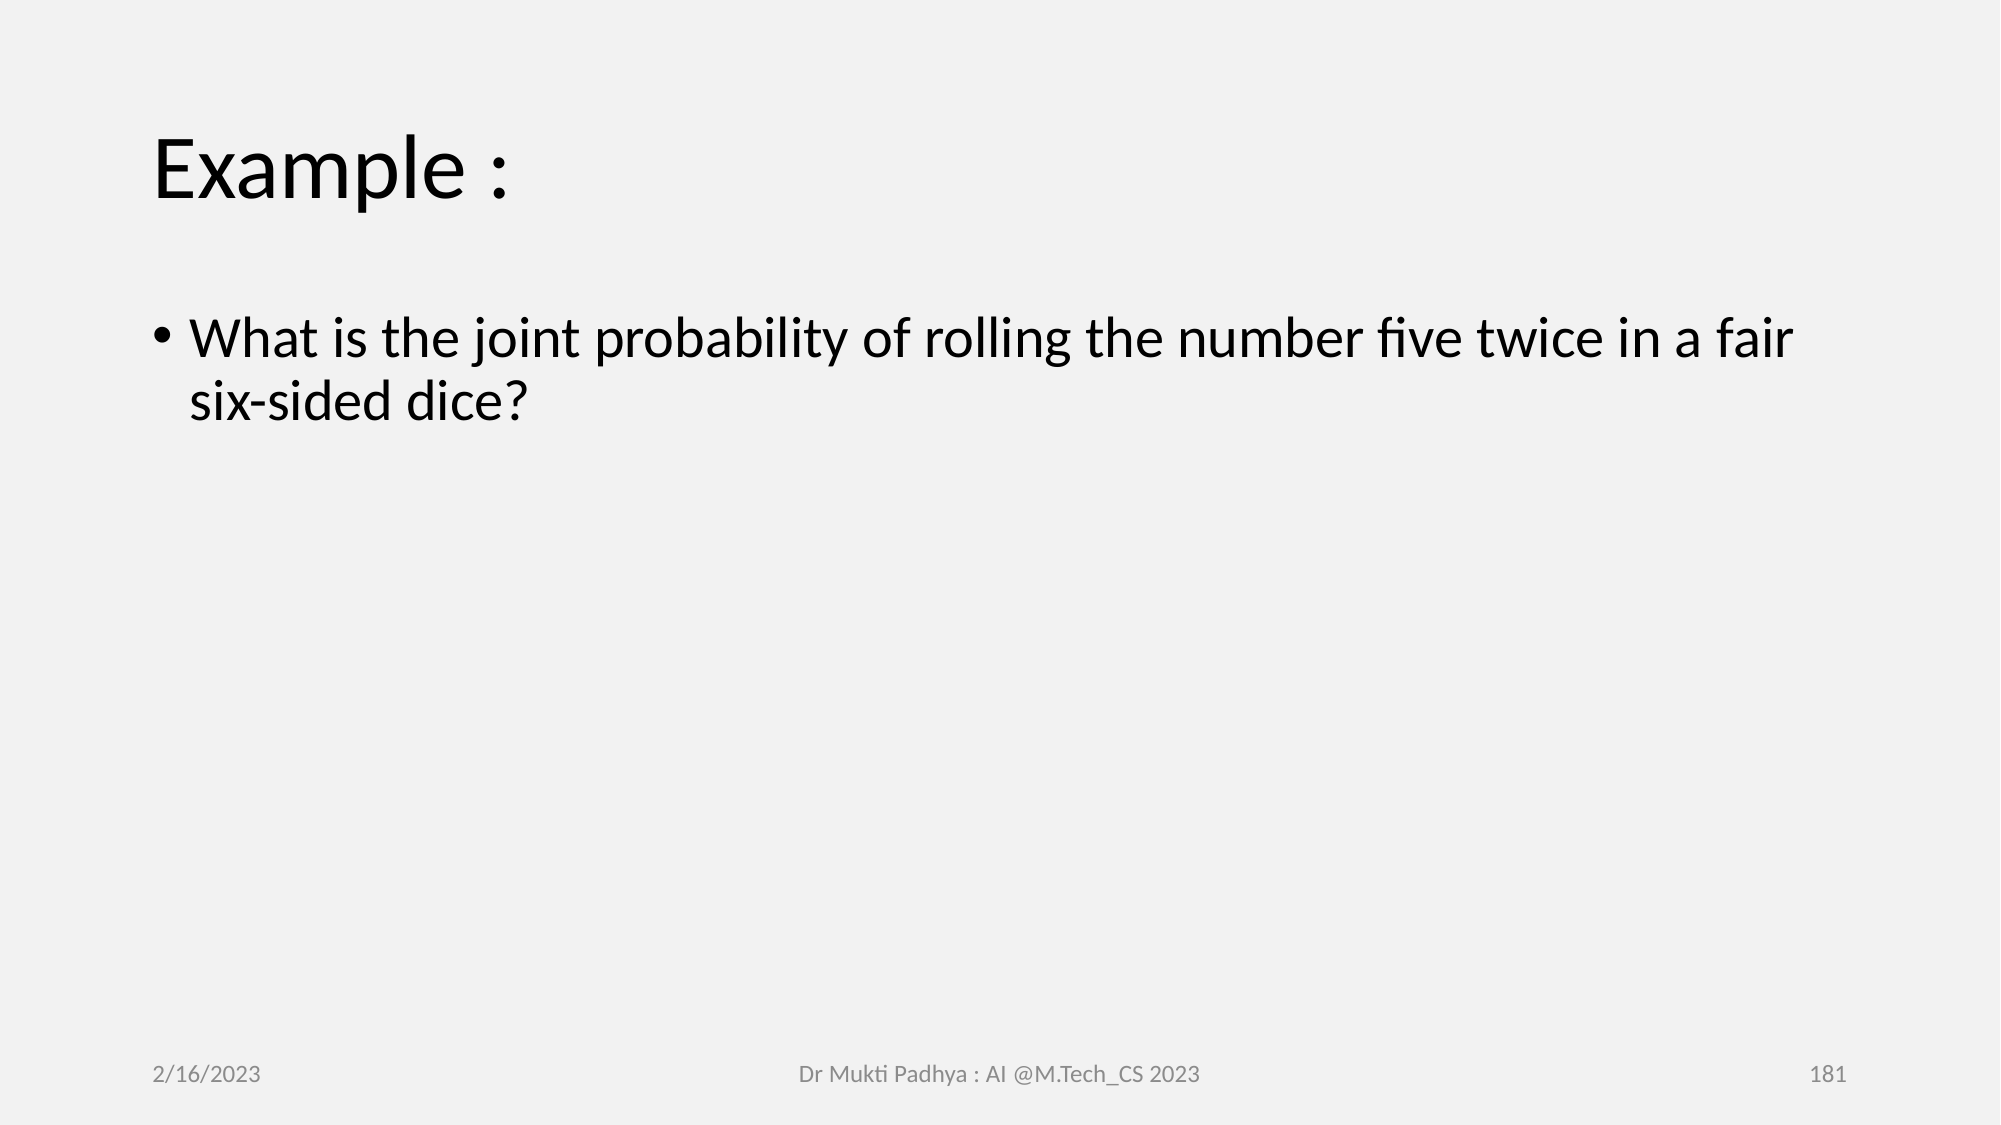

# Example :
What is the joint probability of rolling the number five twice in a fair six-sided dice?
2/16/2023
Dr Mukti Padhya : AI @M.Tech_CS 2023
181